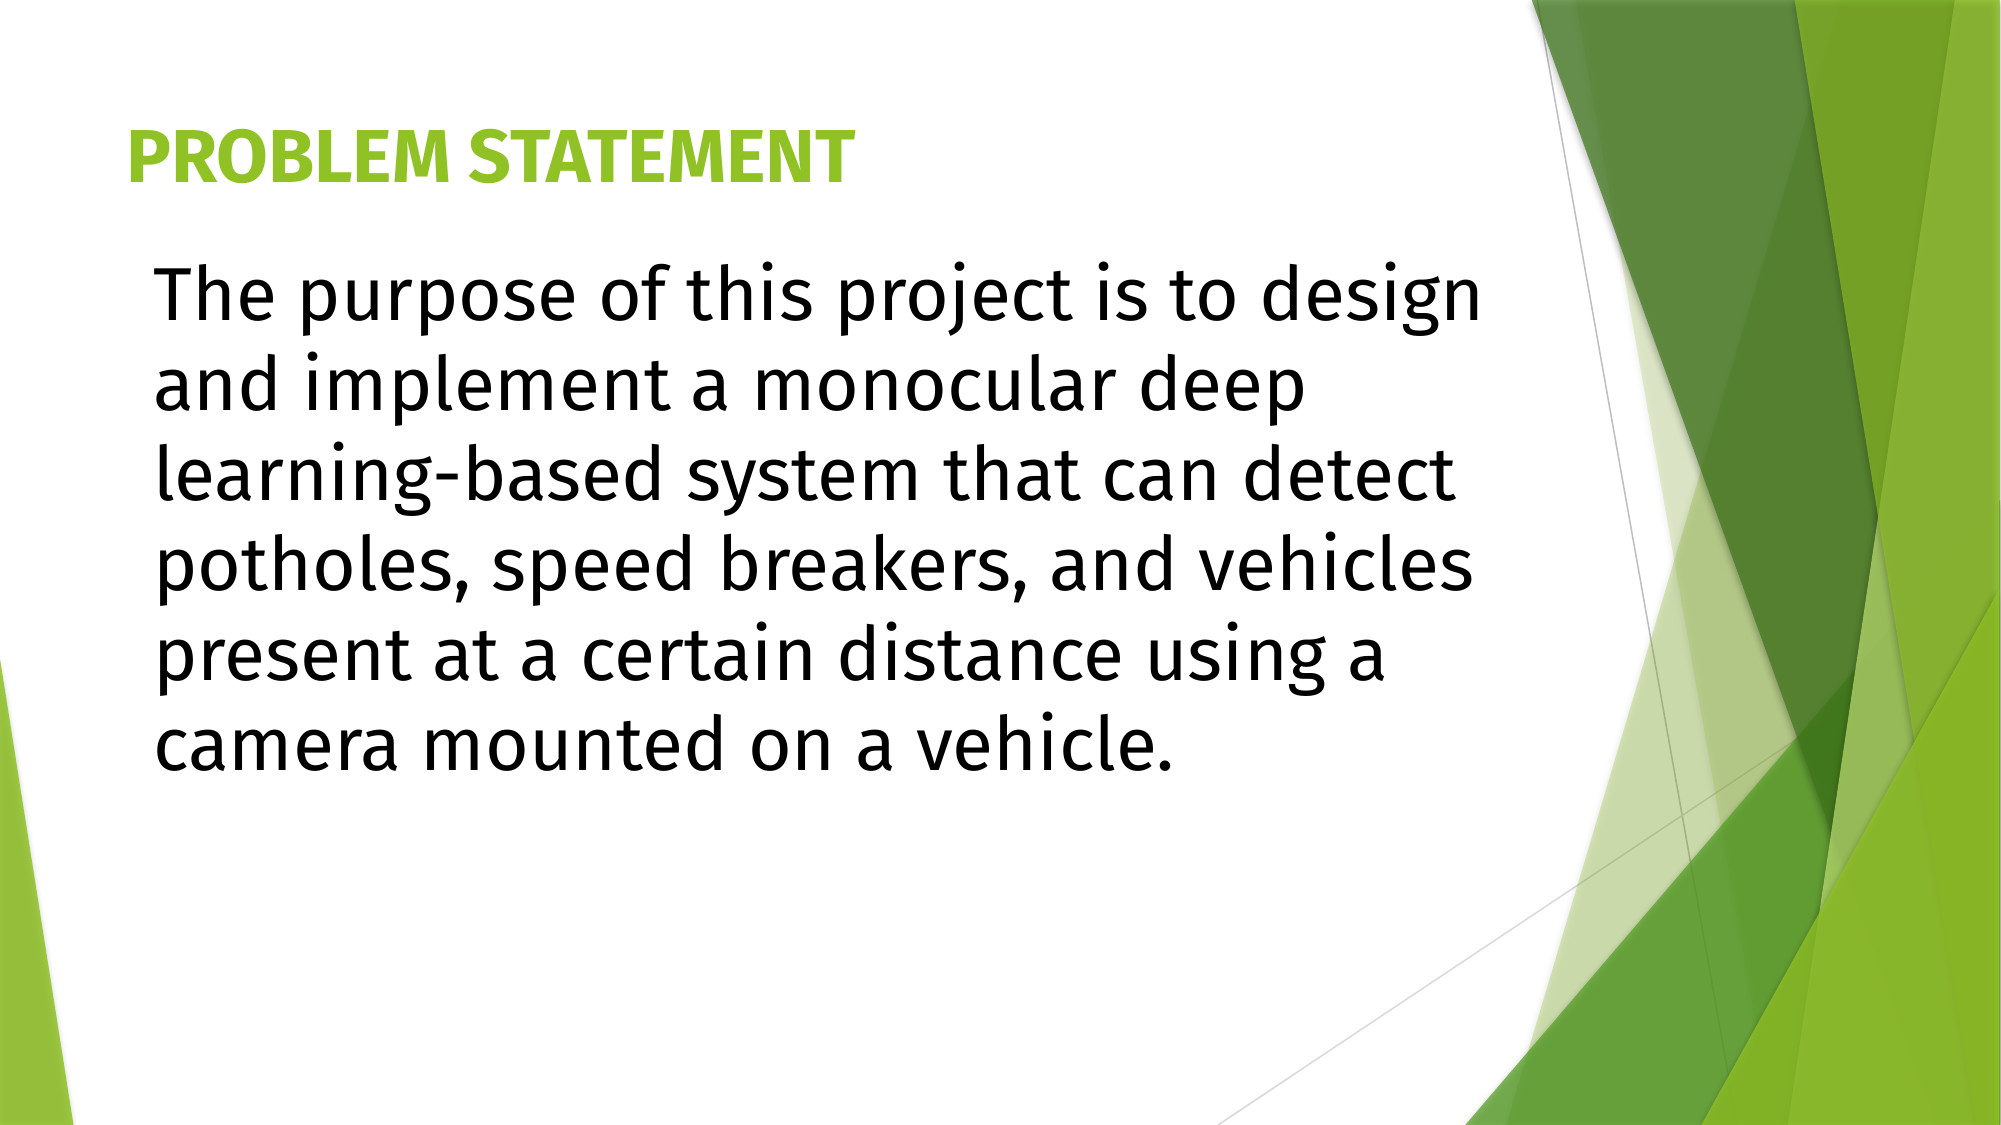

# PROBLEM STATEMENT
The purpose of this project is to design and implement a monocular deep learning-based system that can detect potholes, speed breakers, and vehicles present at a certain distance using a camera mounted on a vehicle.